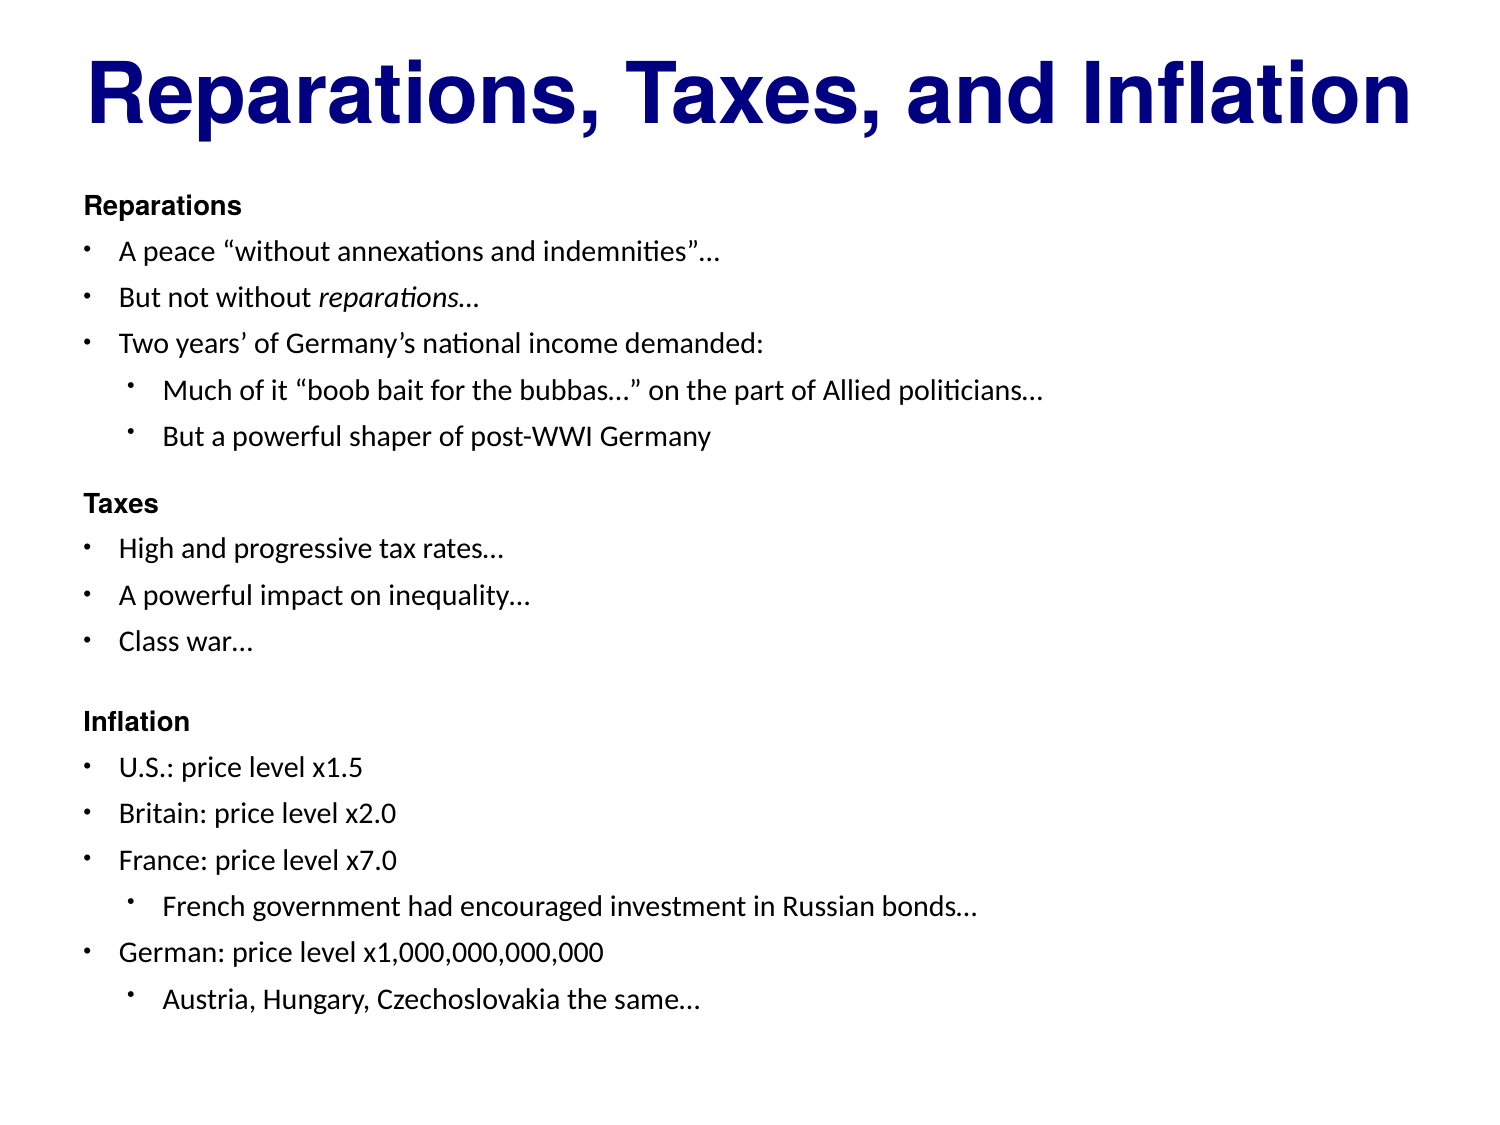

Reparations, Taxes, and Inflation
Reparations
A peace “without annexations and indemnities”…
But not without reparations…
Two years’ of Germany’s national income demanded:
Much of it “boob bait for the bubbas…” on the part of Allied politicians…
But a powerful shaper of post-WWI Germany

Taxes
High and progressive tax rates…
A powerful impact on inequality…
Class war…

Inflation
U.S.: price level x1.5
Britain: price level x2.0
France: price level x7.0
French government had encouraged investment in Russian bonds…
German: price level x1,000,000,000,000
Austria, Hungary, Czechoslovakia the same…